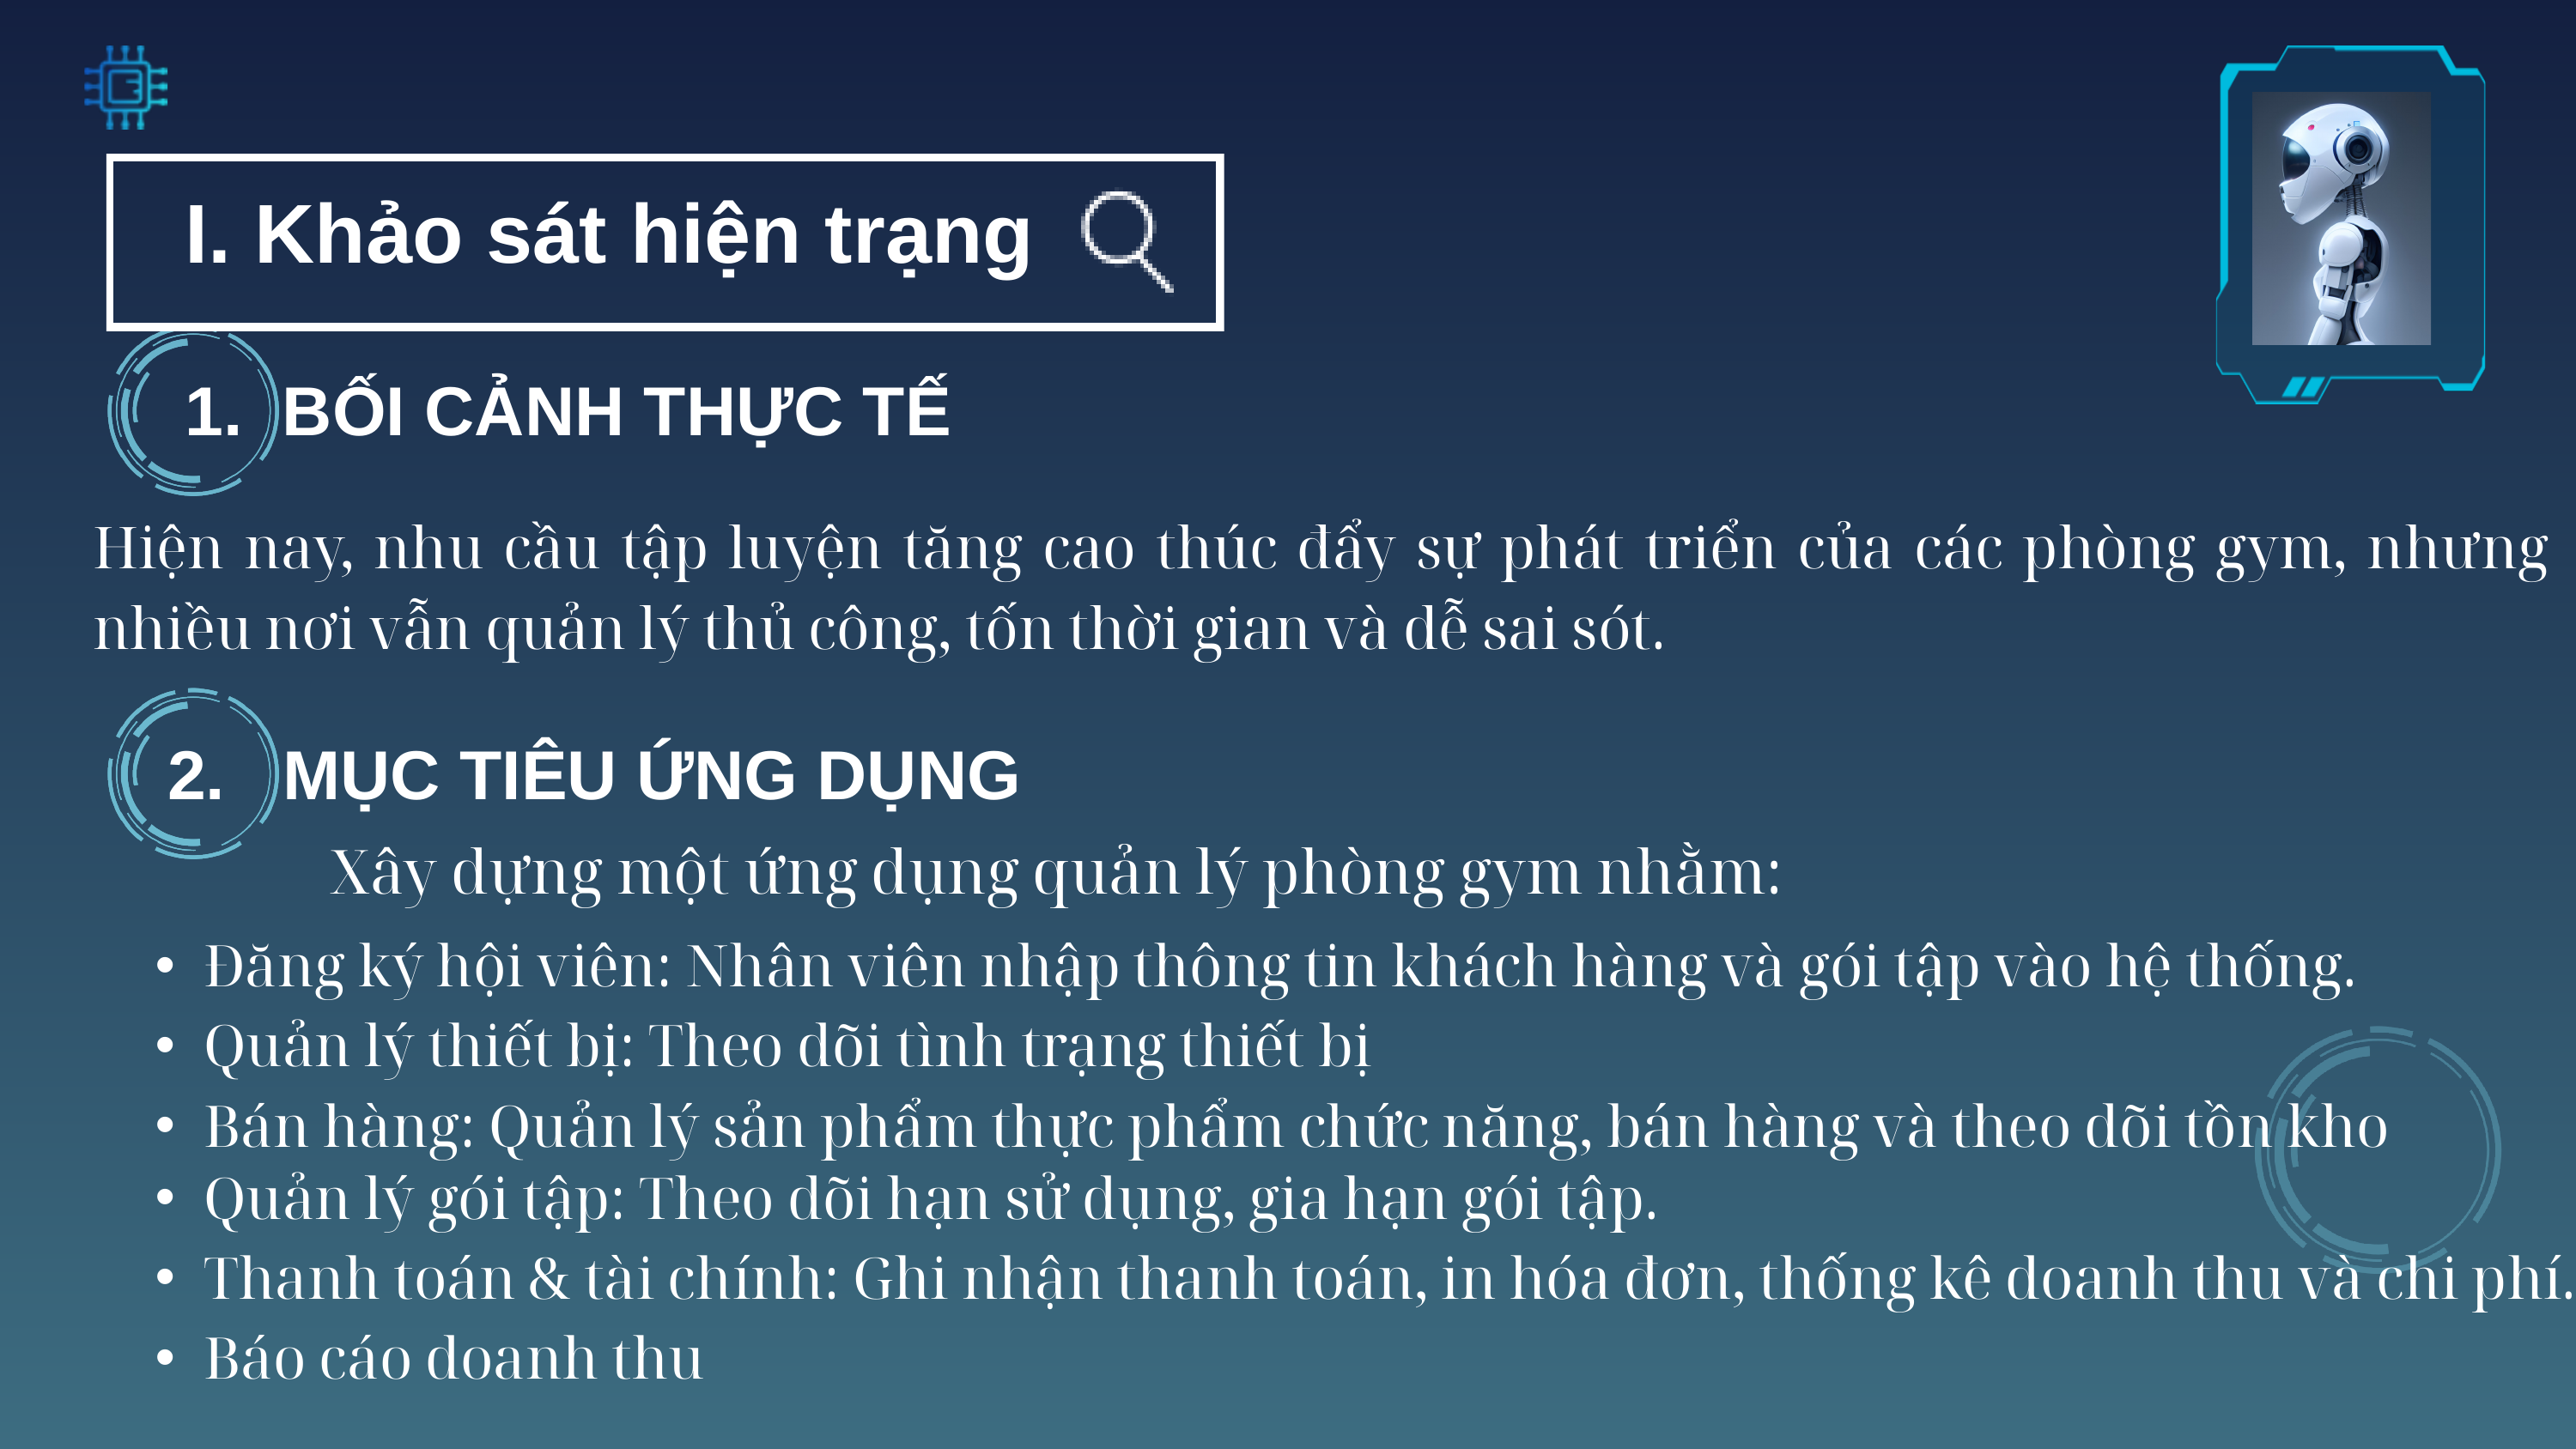

I. Khảo sát hiện trạng

  BỐI CẢNH THỰC TẾ
Hiện nay, nhu cầu tập luyện tăng cao thúc đẩy sự phát triển của các phòng gym, nhưng nhiều nơi vẫn quản lý thủ công, tốn thời gian và dễ sai sót.

2.   MỤC TIÊU ỨNG DỤNG
Xây dựng một ứng dụng quản lý phòng gym nhằm:
Đăng ký hội viên: Nhân viên nhập thông tin khách hàng và gói tập vào hệ thống.
Quản lý thiết bị: Theo dõi tình trạng thiết bị
Bán hàng: Quản lý sản phẩm thực phẩm chức năng, bán hàng và theo dõi tồn kho

Quản lý gói tập: Theo dõi hạn sử dụng, gia hạn gói tập.
Thanh toán & tài chính: Ghi nhận thanh toán, in hóa đơn, thống kê doanh thu và chi phí.
Báo cáo doanh thu